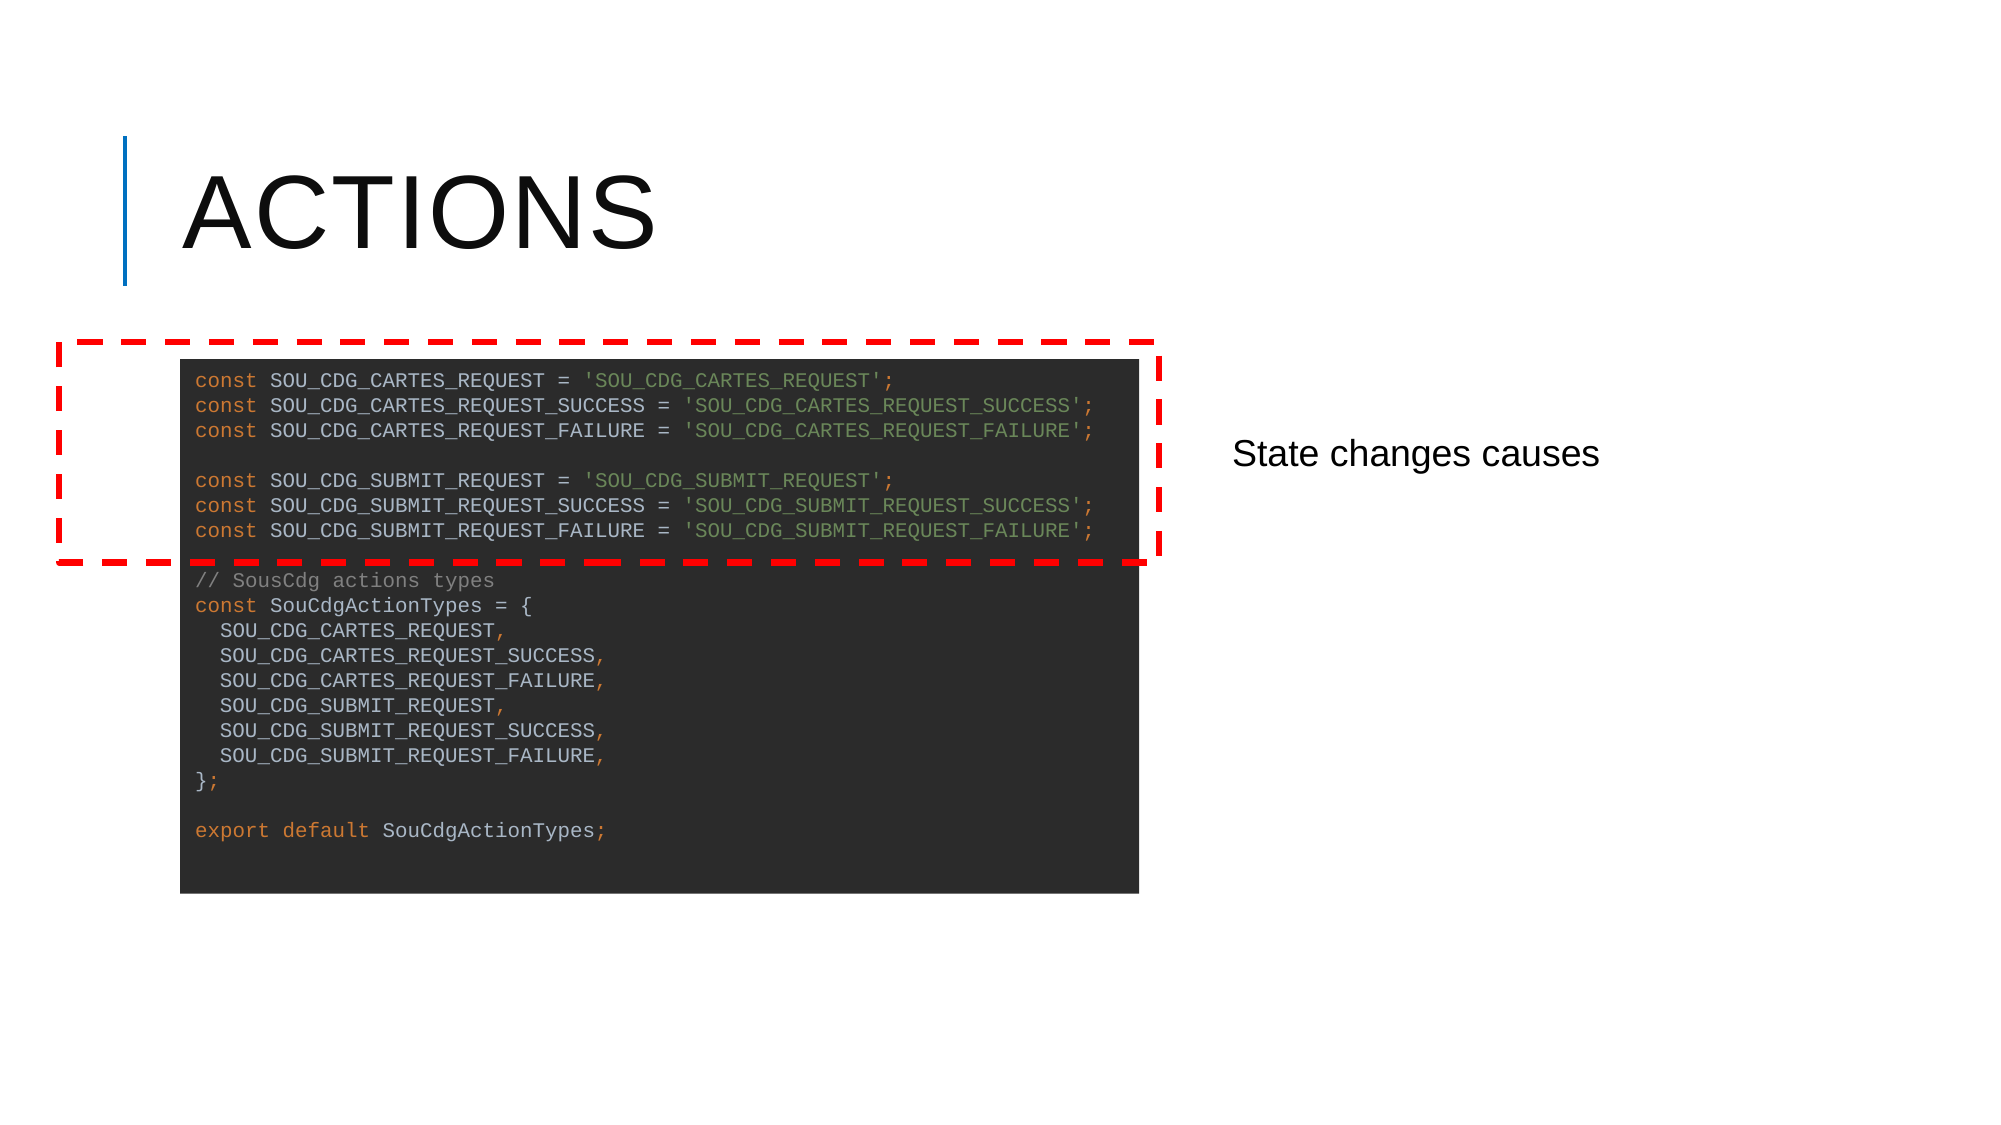

# Actions

const SOU_CDG_CARTES_REQUEST = 'SOU_CDG_CARTES_REQUEST';
const SOU_CDG_CARTES_REQUEST_SUCCESS = 'SOU_CDG_CARTES_REQUEST_SUCCESS';
const SOU_CDG_CARTES_REQUEST_FAILURE = 'SOU_CDG_CARTES_REQUEST_FAILURE';
const SOU_CDG_SUBMIT_REQUEST = 'SOU_CDG_SUBMIT_REQUEST';
const SOU_CDG_SUBMIT_REQUEST_SUCCESS = 'SOU_CDG_SUBMIT_REQUEST_SUCCESS';
const SOU_CDG_SUBMIT_REQUEST_FAILURE = 'SOU_CDG_SUBMIT_REQUEST_FAILURE';
// SousCdg actions types
const SouCdgActionTypes = {
  SOU_CDG_CARTES_REQUEST,
  SOU_CDG_CARTES_REQUEST_SUCCESS,
  SOU_CDG_CARTES_REQUEST_FAILURE,
  SOU_CDG_SUBMIT_REQUEST,
  SOU_CDG_SUBMIT_REQUEST_SUCCESS,
  SOU_CDG_SUBMIT_REQUEST_FAILURE,
};
export default SouCdgActionTypes;
State changes causes